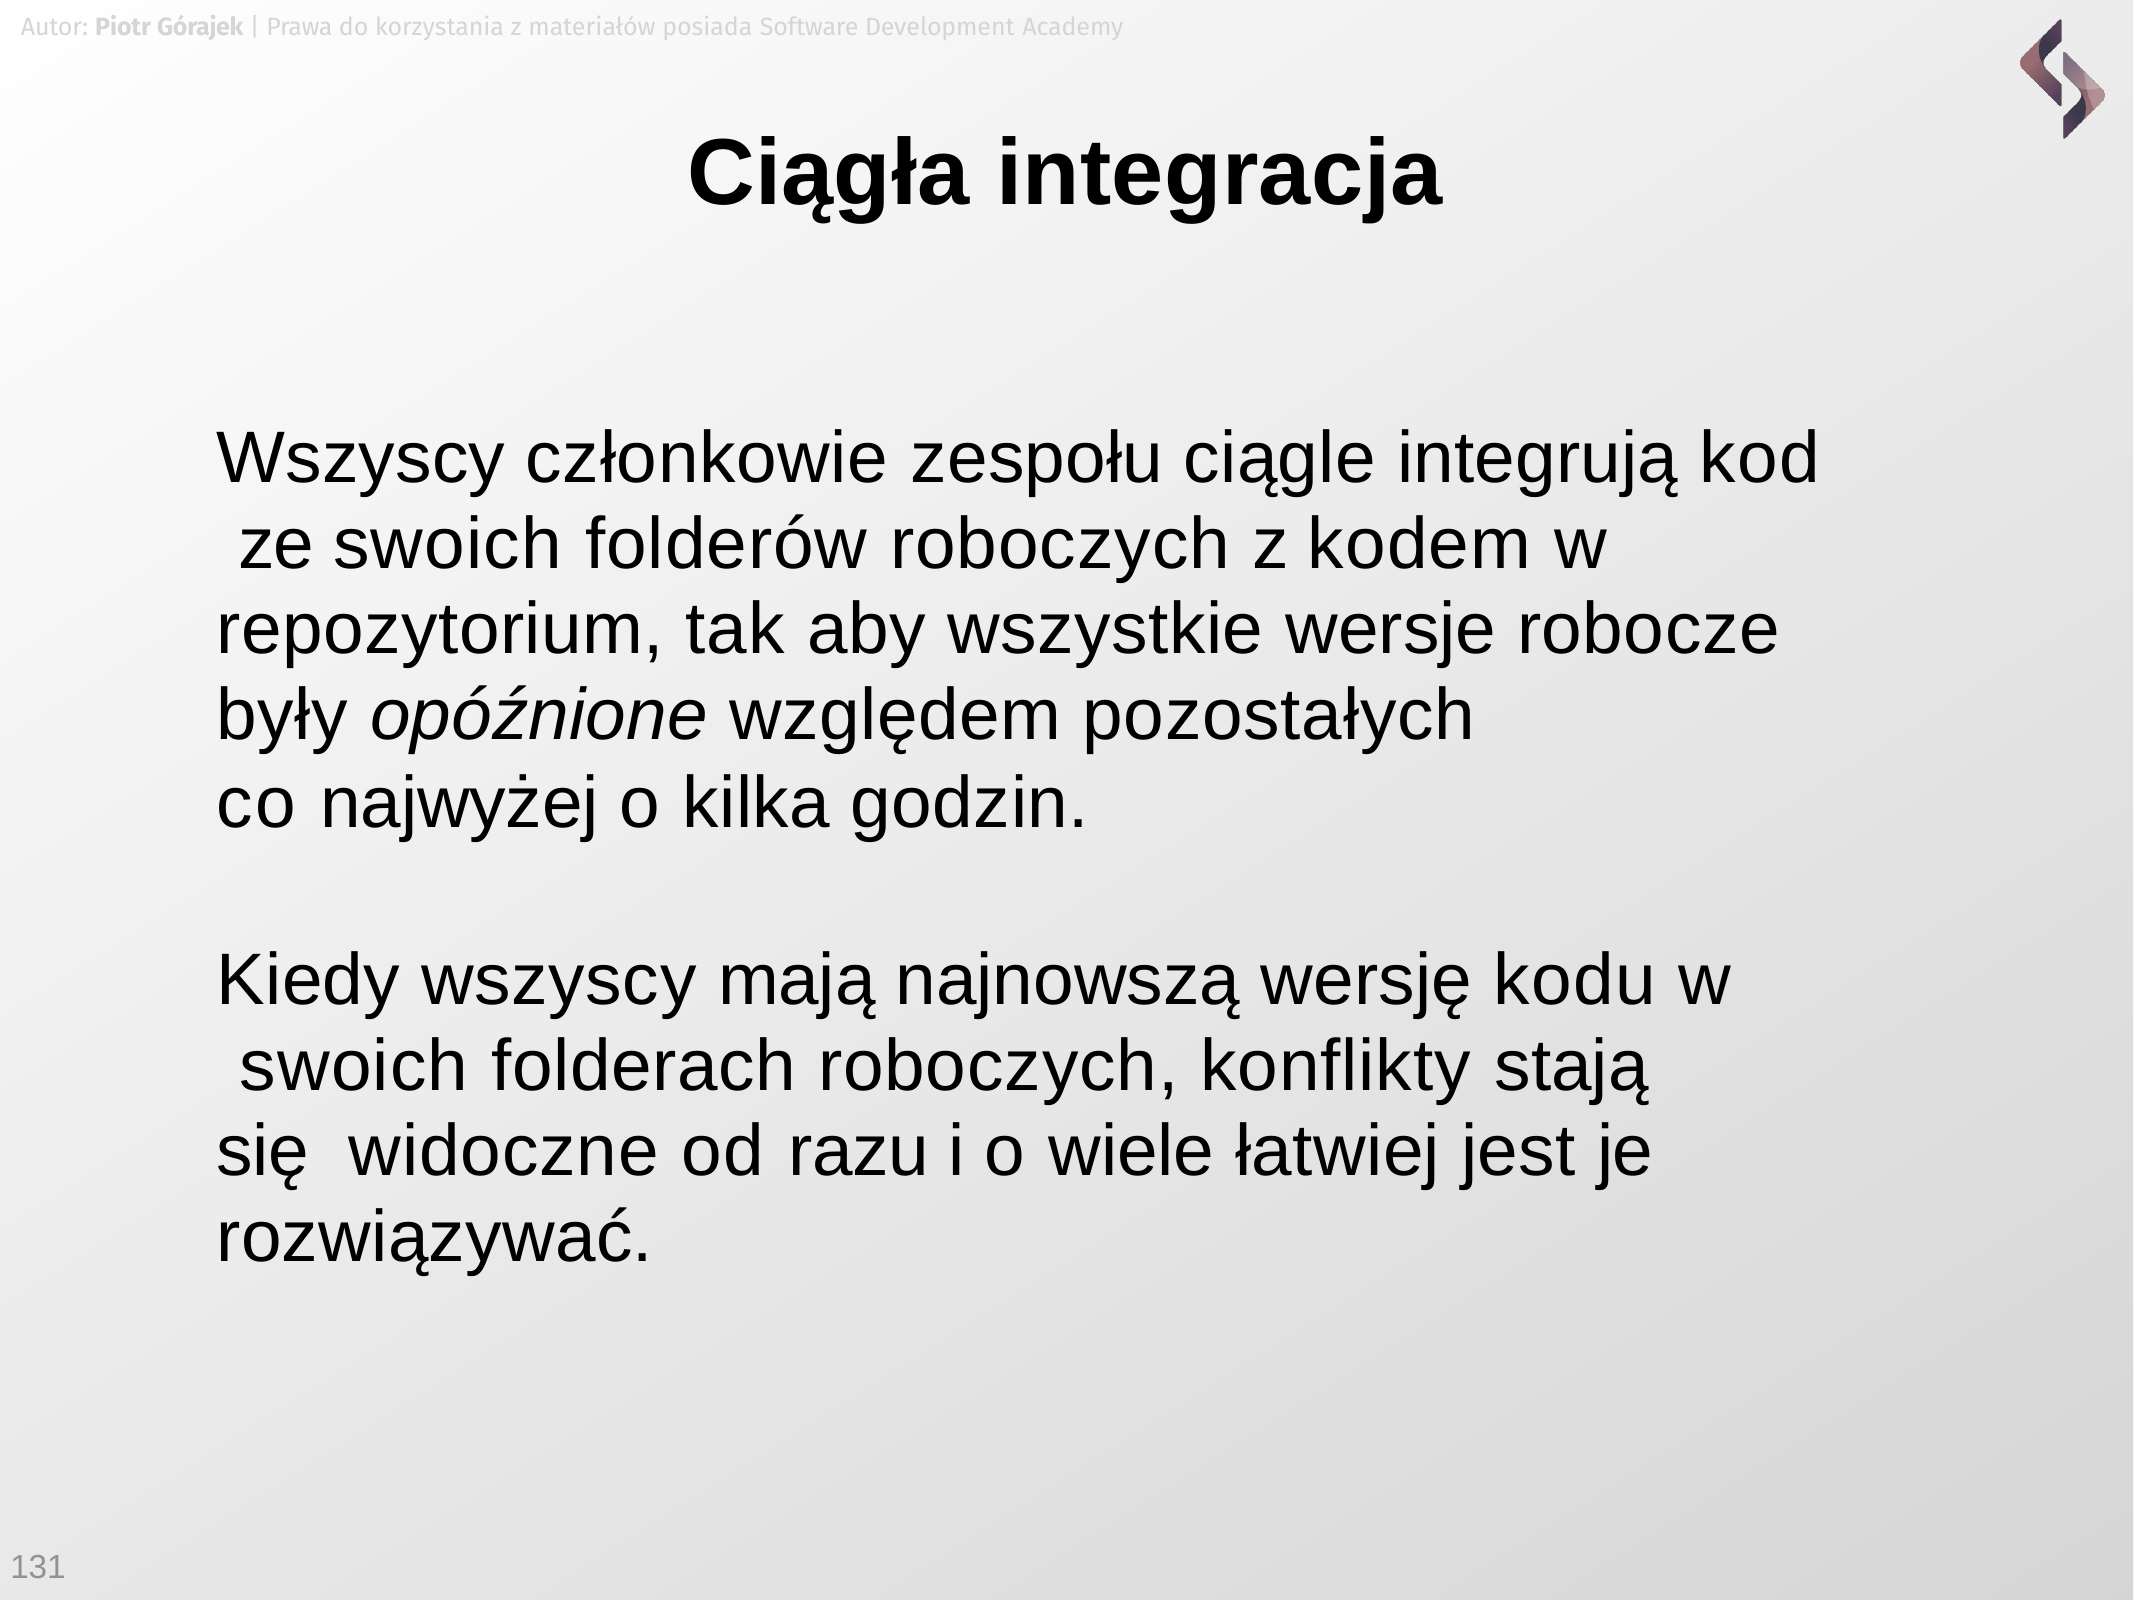

Autor: Piotr Górajek | Prawa do korzystania z materiałów posiada Software Development Academy
# Ciągła integracja
Wszyscy członkowie zespołu ciągle integrują kod  ze swoich folderów roboczych z kodem w  repozytorium, tak aby wszystkie wersje robocze  były opóźnione względem pozostałych
co najwyżej o kilka godzin.

Kiedy wszyscy mają najnowszą wersję kodu w  swoich folderach roboczych, konflikty stają się  widoczne od razu i o wiele łatwiej jest je  rozwiązywać.
131